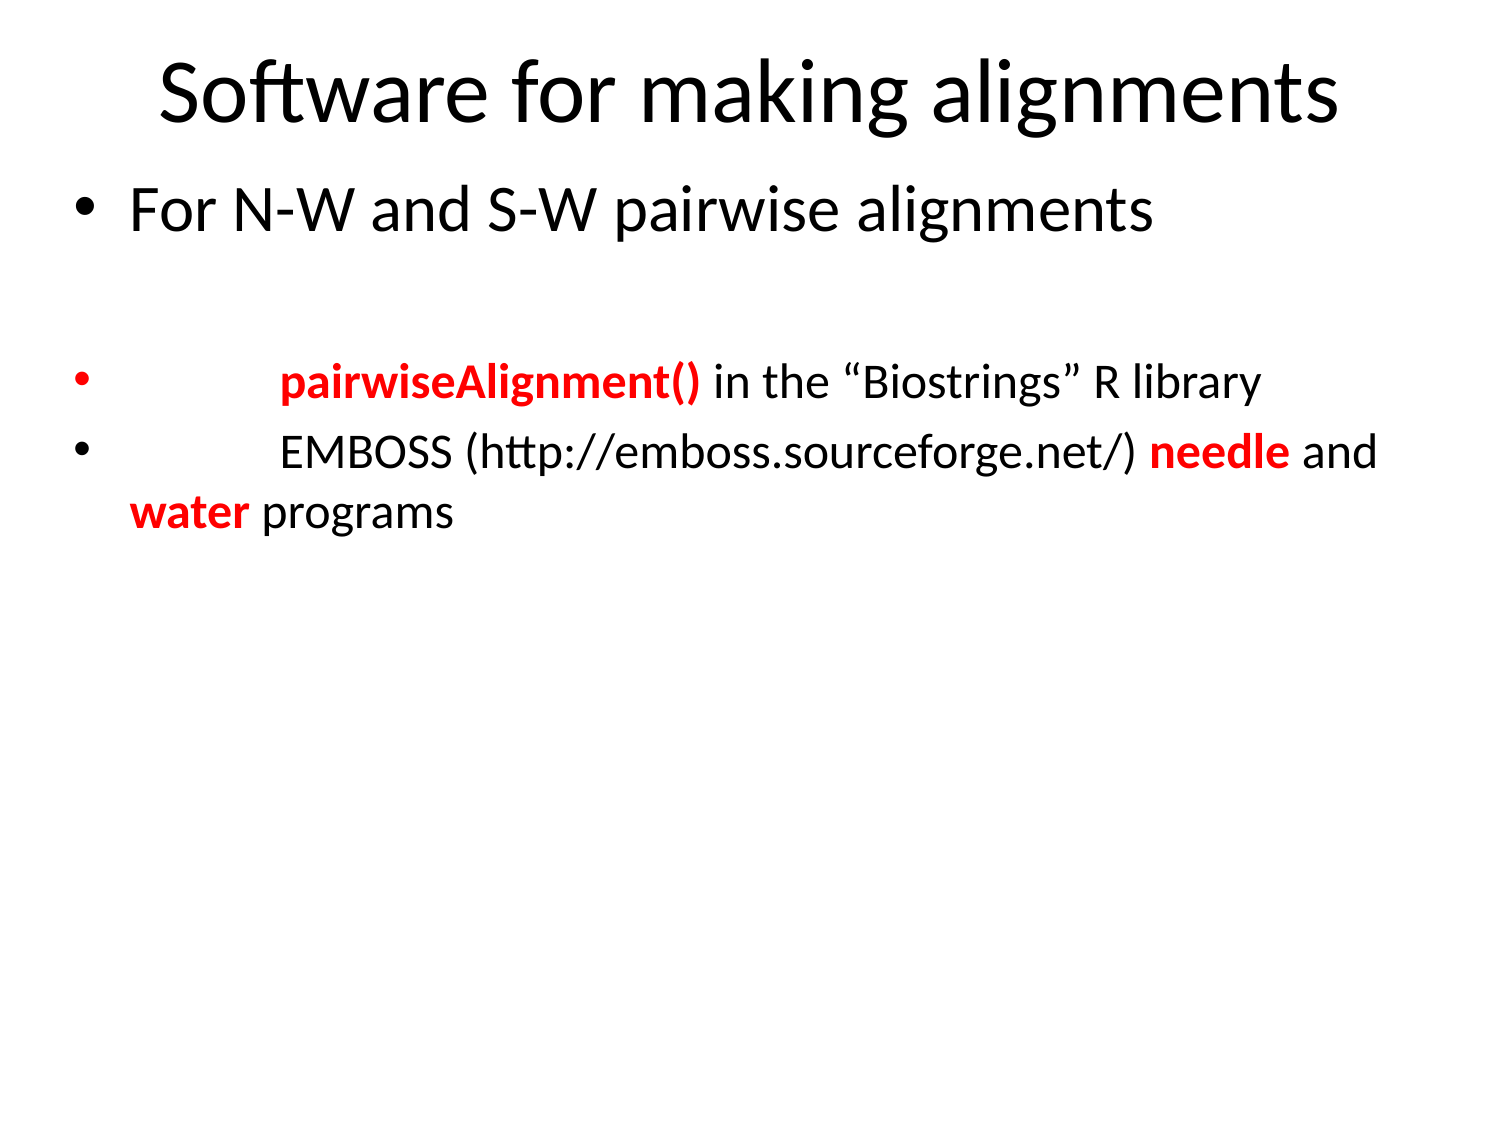

# Software for making alignments
For N-W and S-W pairwise alignments

	pairwiseAlignment() in the “Biostrings” R library
	EMBOSS (http://emboss.sourceforge.net/) needle and water programs